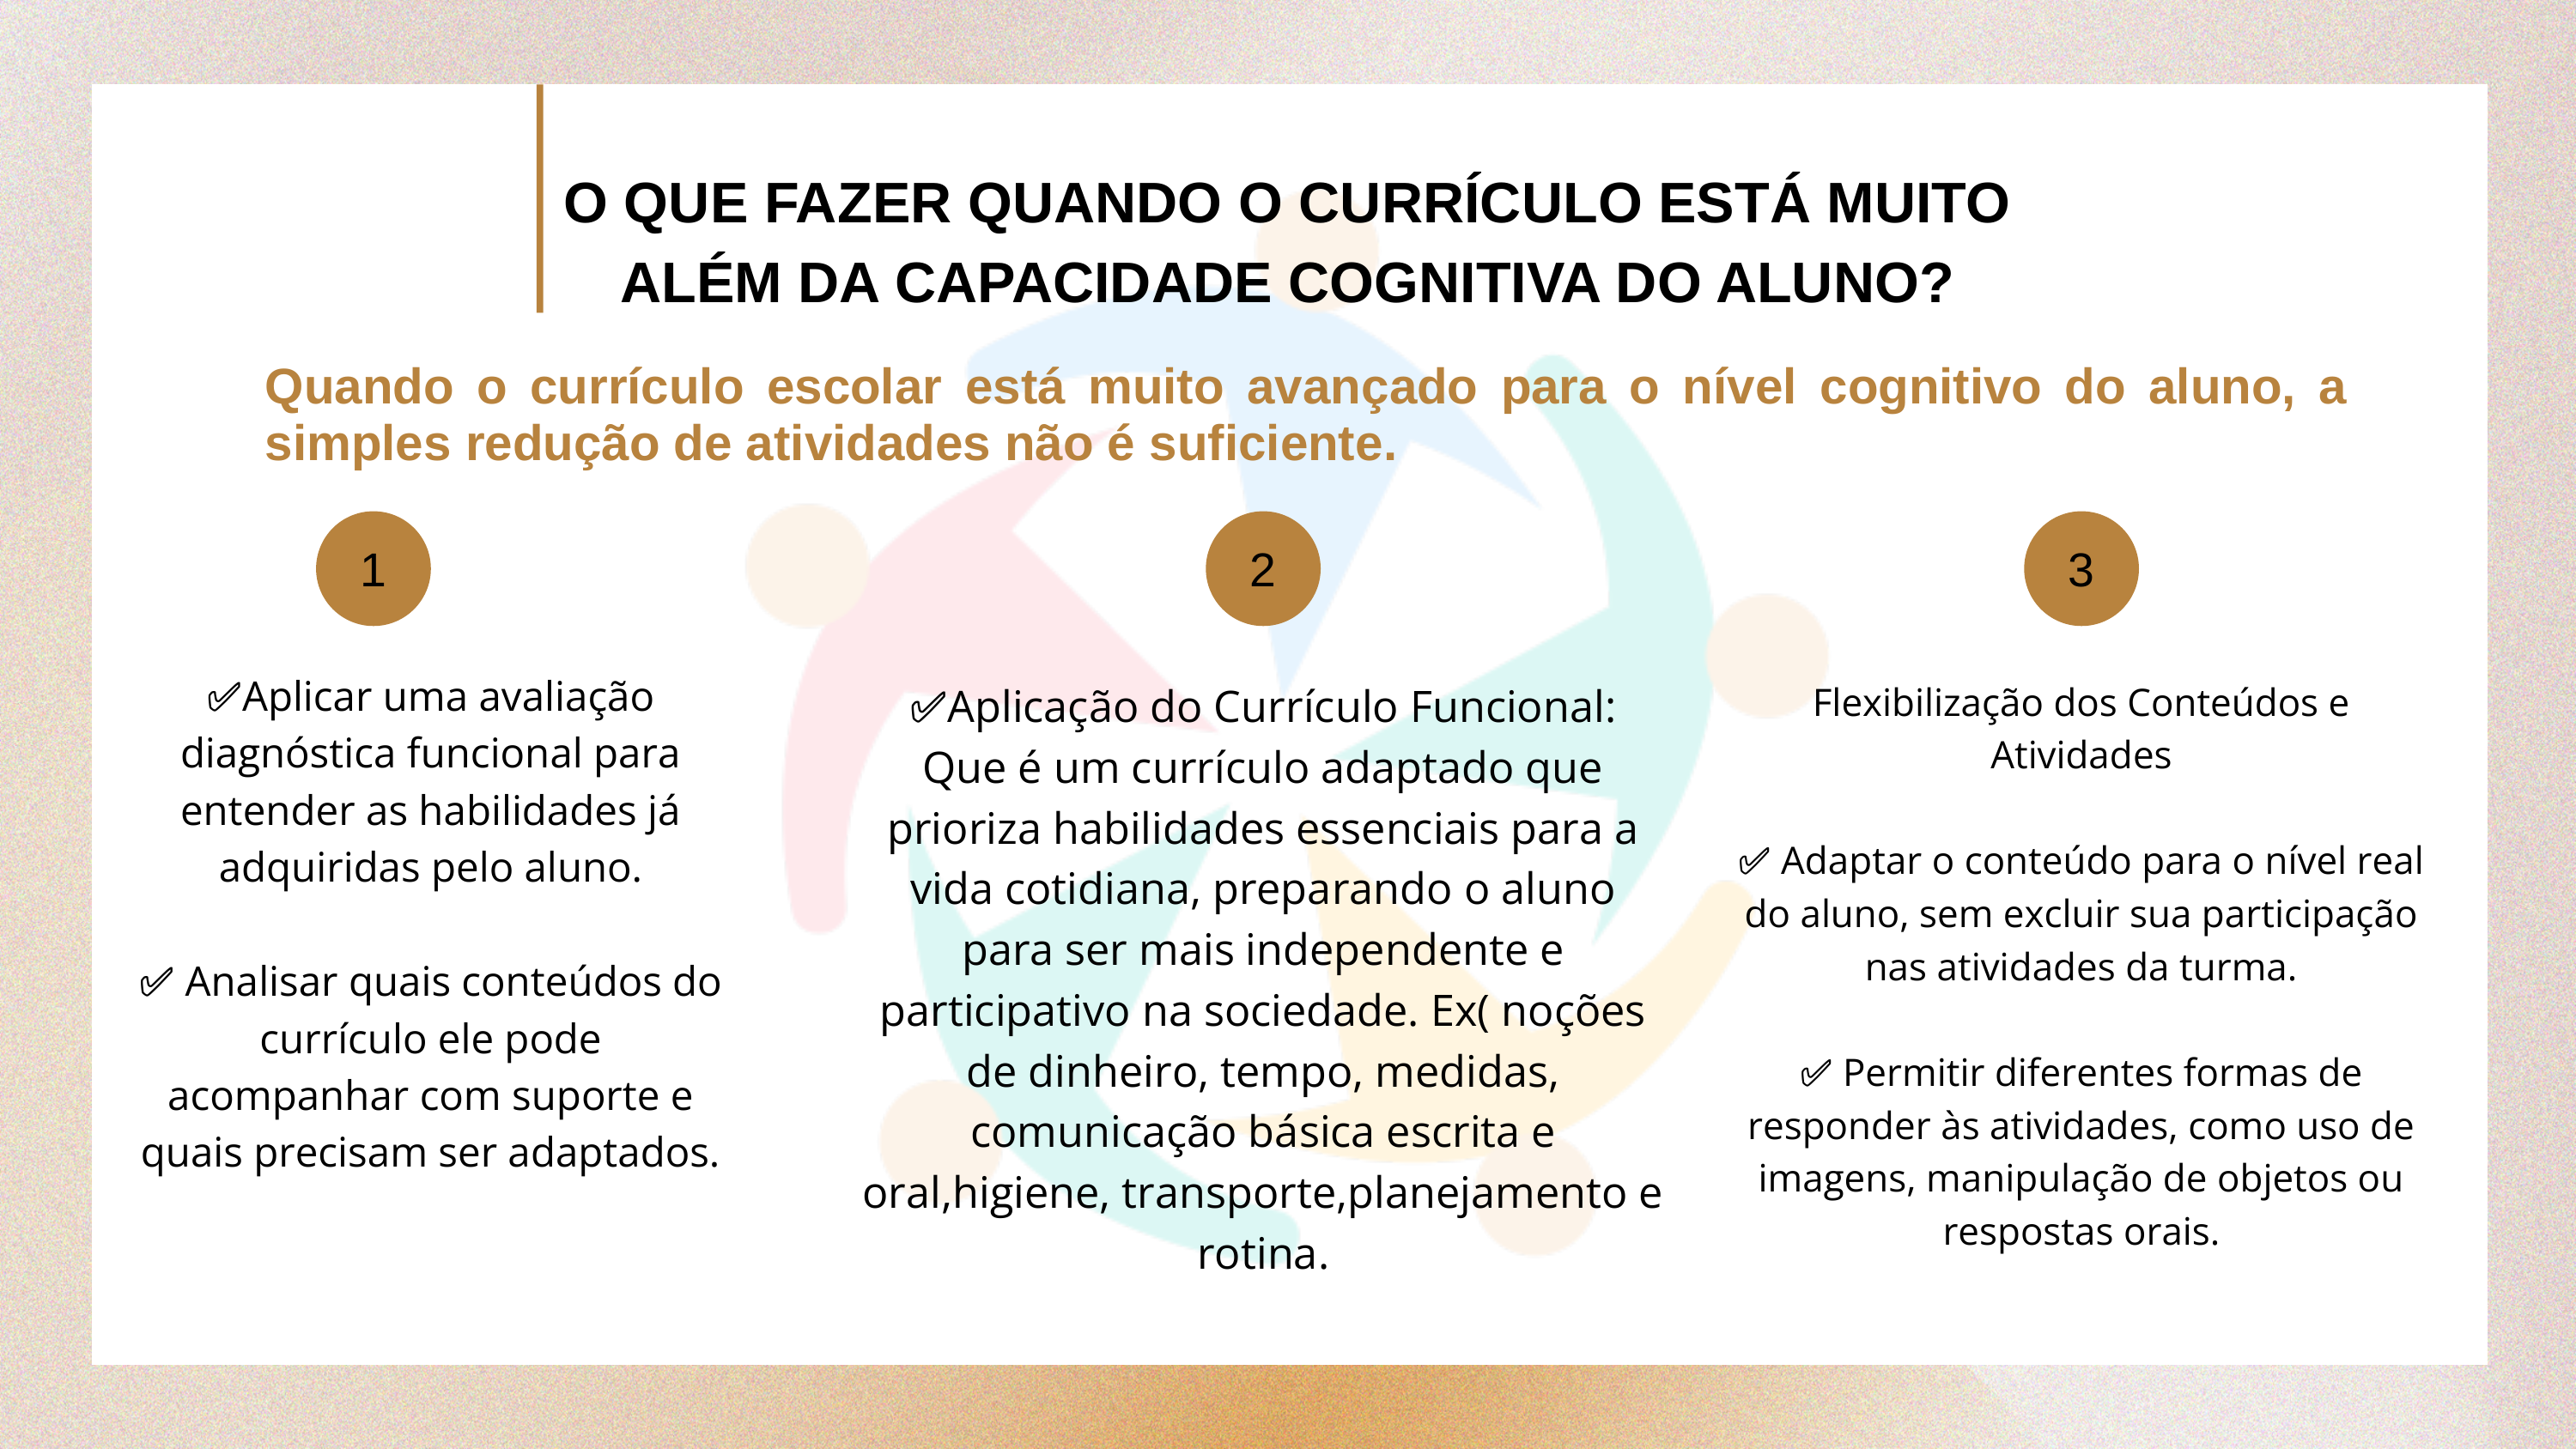

O QUE FAZER QUANDO O CURRÍCULO ESTÁ MUITO ALÉM DA CAPACIDADE COGNITIVA DO ALUNO?

Quando o currículo escolar está muito avançado para o nível cognitivo do aluno, a simples redução de atividades não é suficiente.

1

2

3
✅Aplicar uma avaliação diagnóstica funcional para entender as habilidades já adquiridas pelo aluno.

✅ Analisar quais conteúdos do currículo ele pode acompanhar com suporte e quais precisam ser adaptados.
✅Aplicação do Currículo Funcional: Que é um currículo adaptado que prioriza habilidades essenciais para a vida cotidiana, preparando o aluno para ser mais independente e participativo na sociedade. Ex( noções de dinheiro, tempo, medidas, comunicação básica escrita e oral,higiene, transporte,planejamento e rotina.
Flexibilização dos Conteúdos e Atividades

✅ Adaptar o conteúdo para o nível real do aluno, sem excluir sua participação nas atividades da turma.

✅ Permitir diferentes formas de responder às atividades, como uso de imagens, manipulação de objetos ou respostas orais.